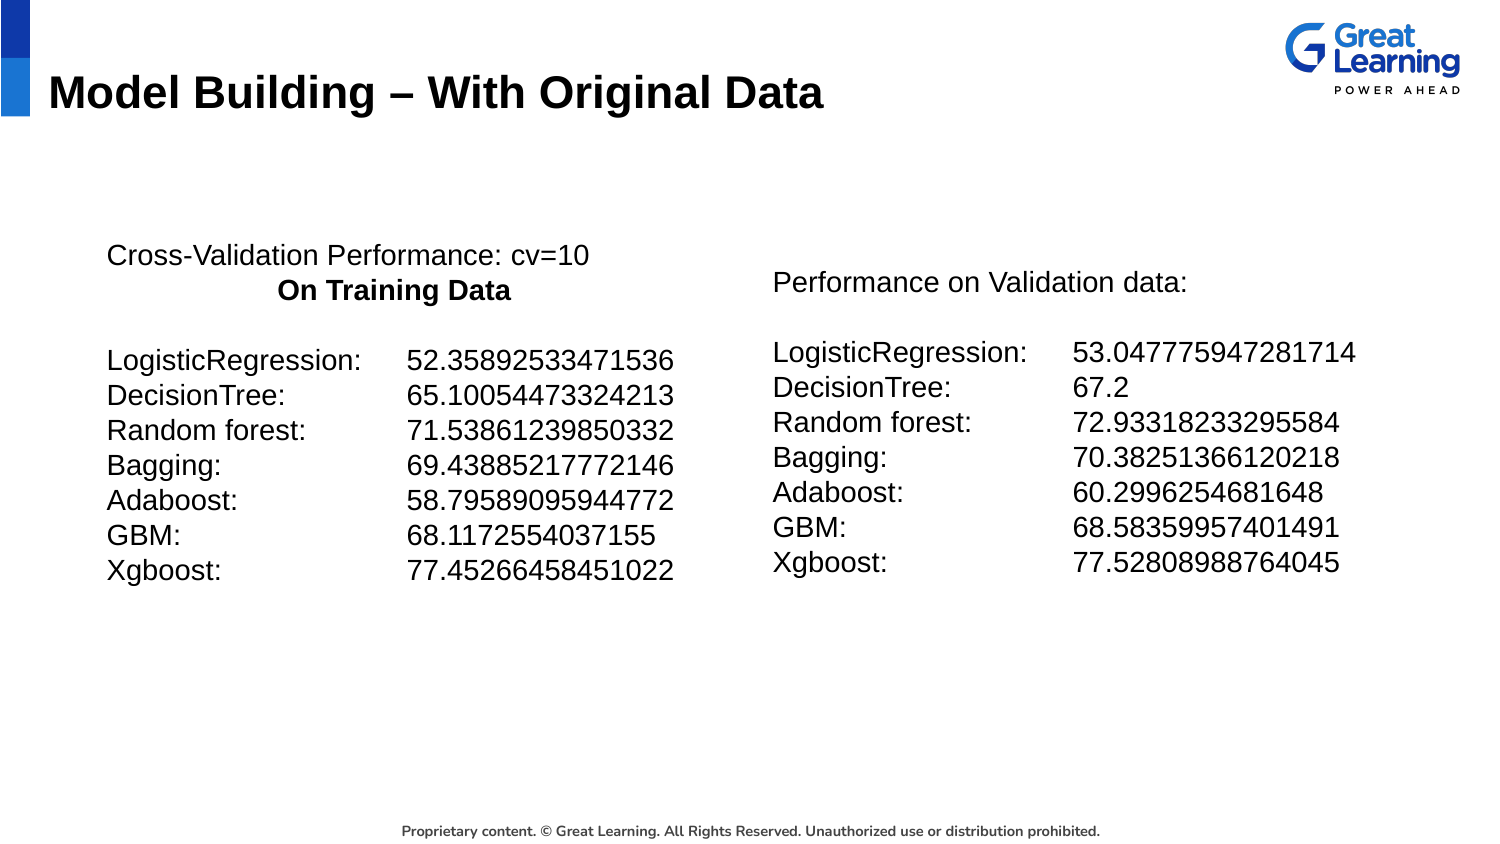

# Model Building – With Original Data
Cross-Validation Performance: cv=10
On Training Data

LogisticRegression: 	52.35892533471536
DecisionTree: 	65.10054473324213
Random forest: 	71.53861239850332
Bagging: 		69.43885217772146
Adaboost: 		58.79589095944772
GBM: 		68.1172554037155
Xgboost: 		77.45266458451022
Performance on Validation data:

LogisticRegression: 	53.047775947281714
DecisionTree: 	67.2
Random forest: 	72.93318233295584
Bagging: 		70.38251366120218
Adaboost: 		60.2996254681648
GBM: 		68.58359957401491
Xgboost: 		77.52808988764045